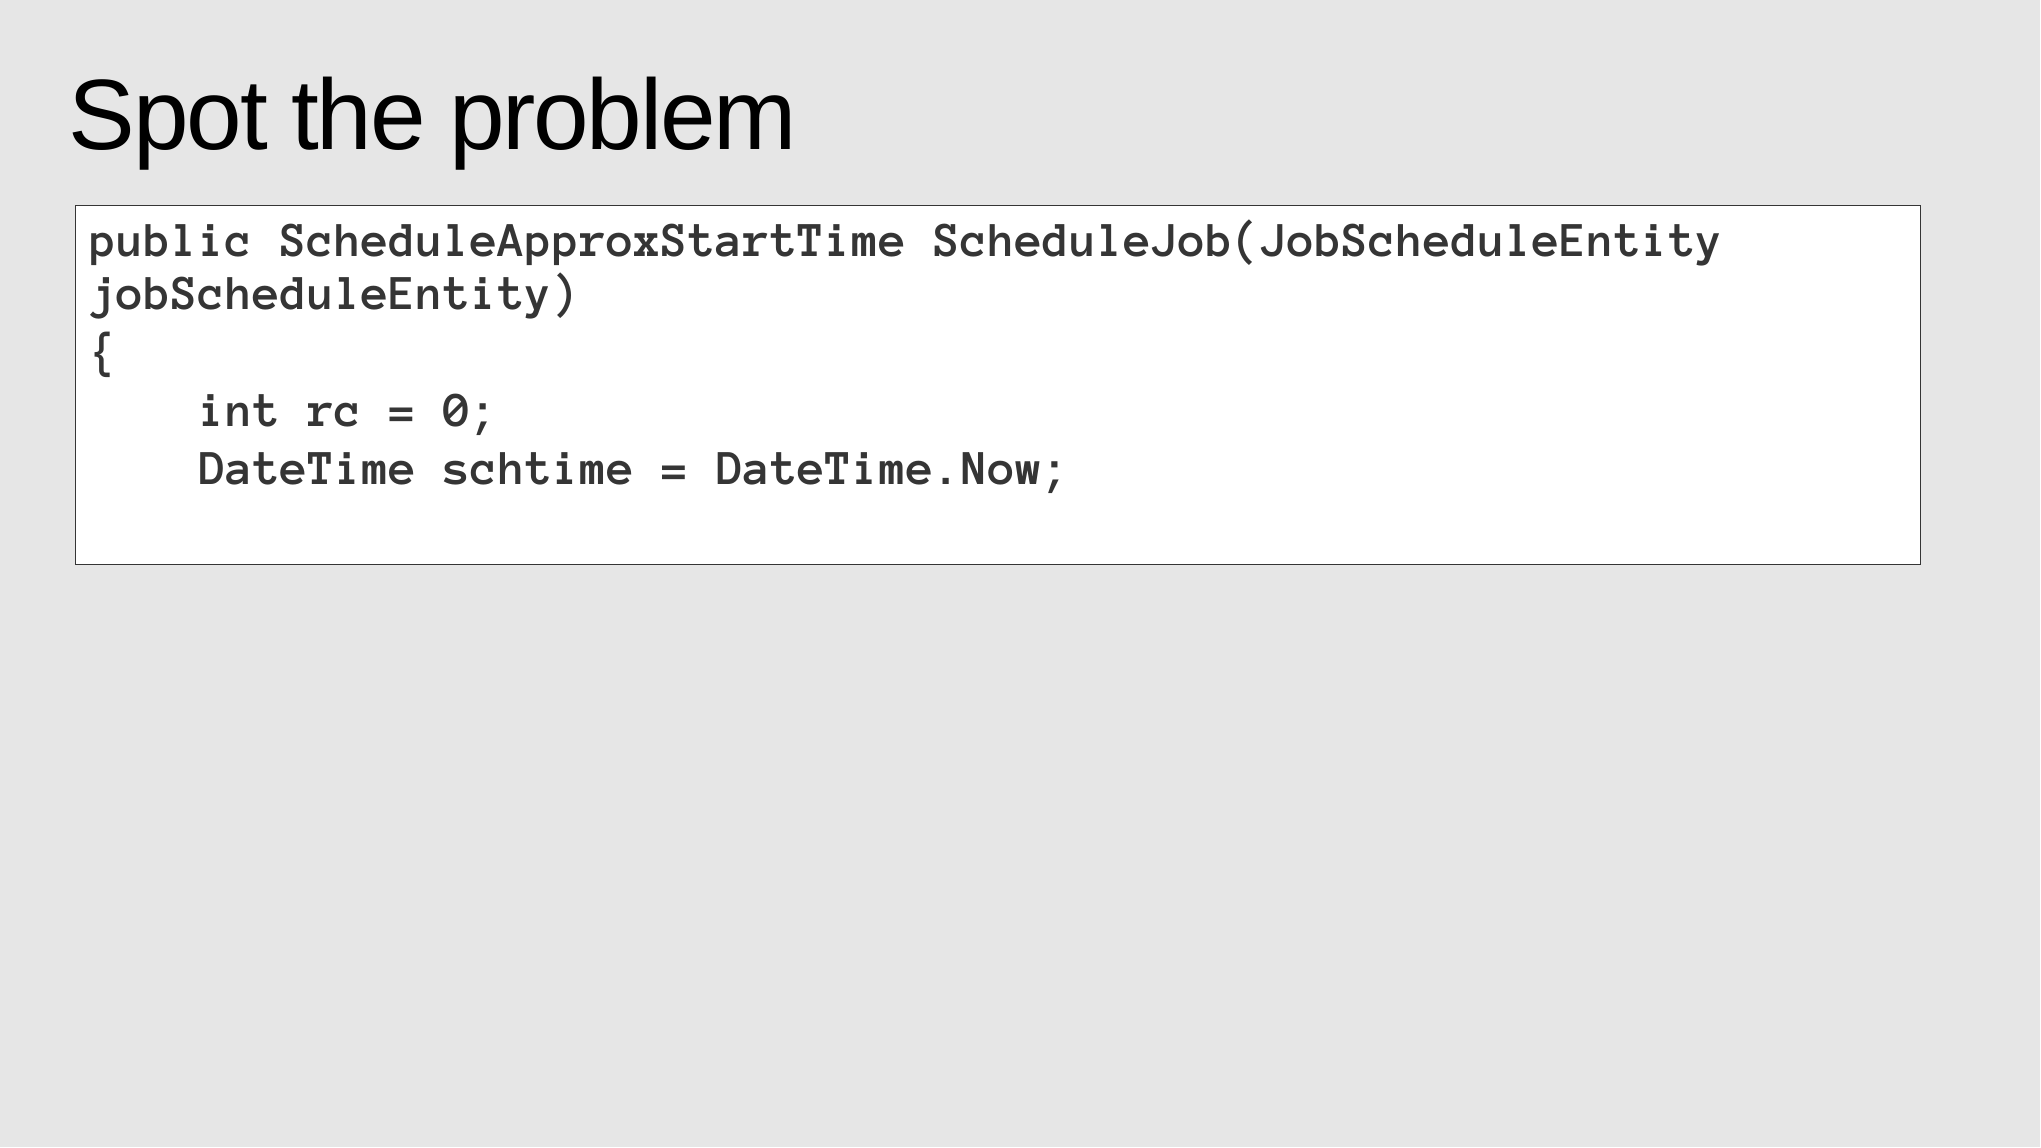

# Spot the problem
public ScheduleApproxStartTime ScheduleJob(JobScheduleEntity jobScheduleEntity)
{
    int rc = 0;
    DateTime schtime = DateTime.Now;